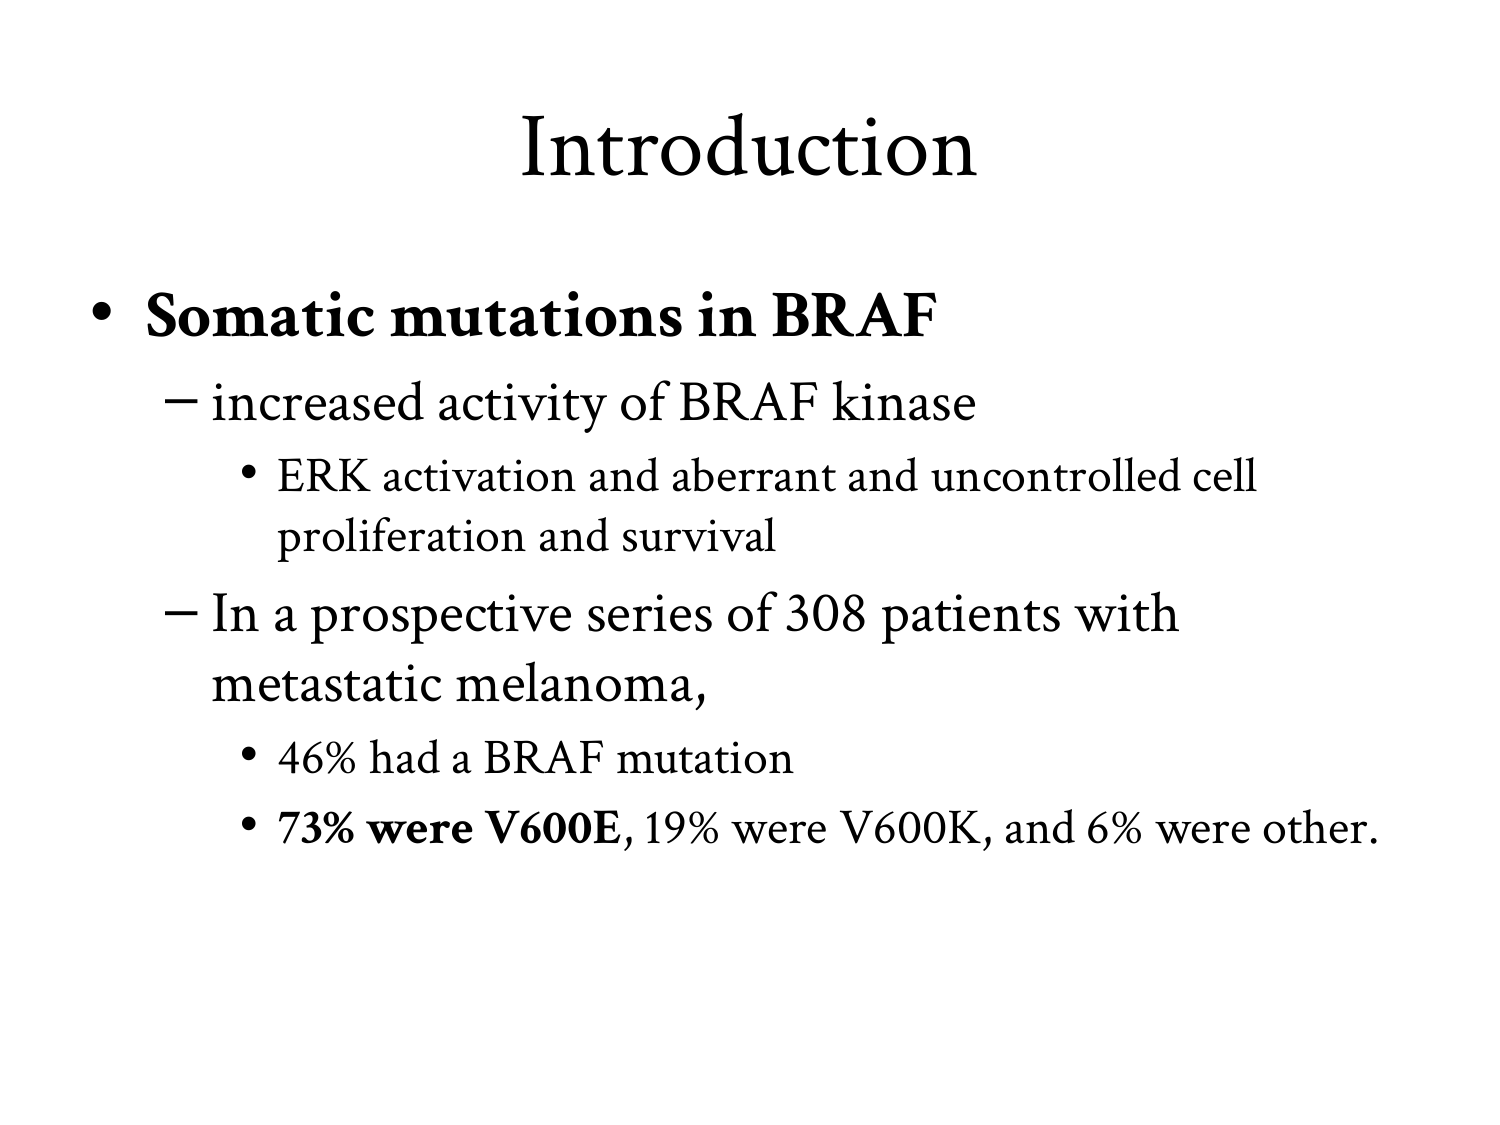

# Introduction
Somatic mutations in BRAF
increased activity of BRAF kinase
ERK activation and aberrant and uncontrolled cell proliferation and survival
In a prospective series of 308 patients with metastatic melanoma,
46% had a BRAF mutation
73% were V600E, 19% were V600K, and 6% were other.